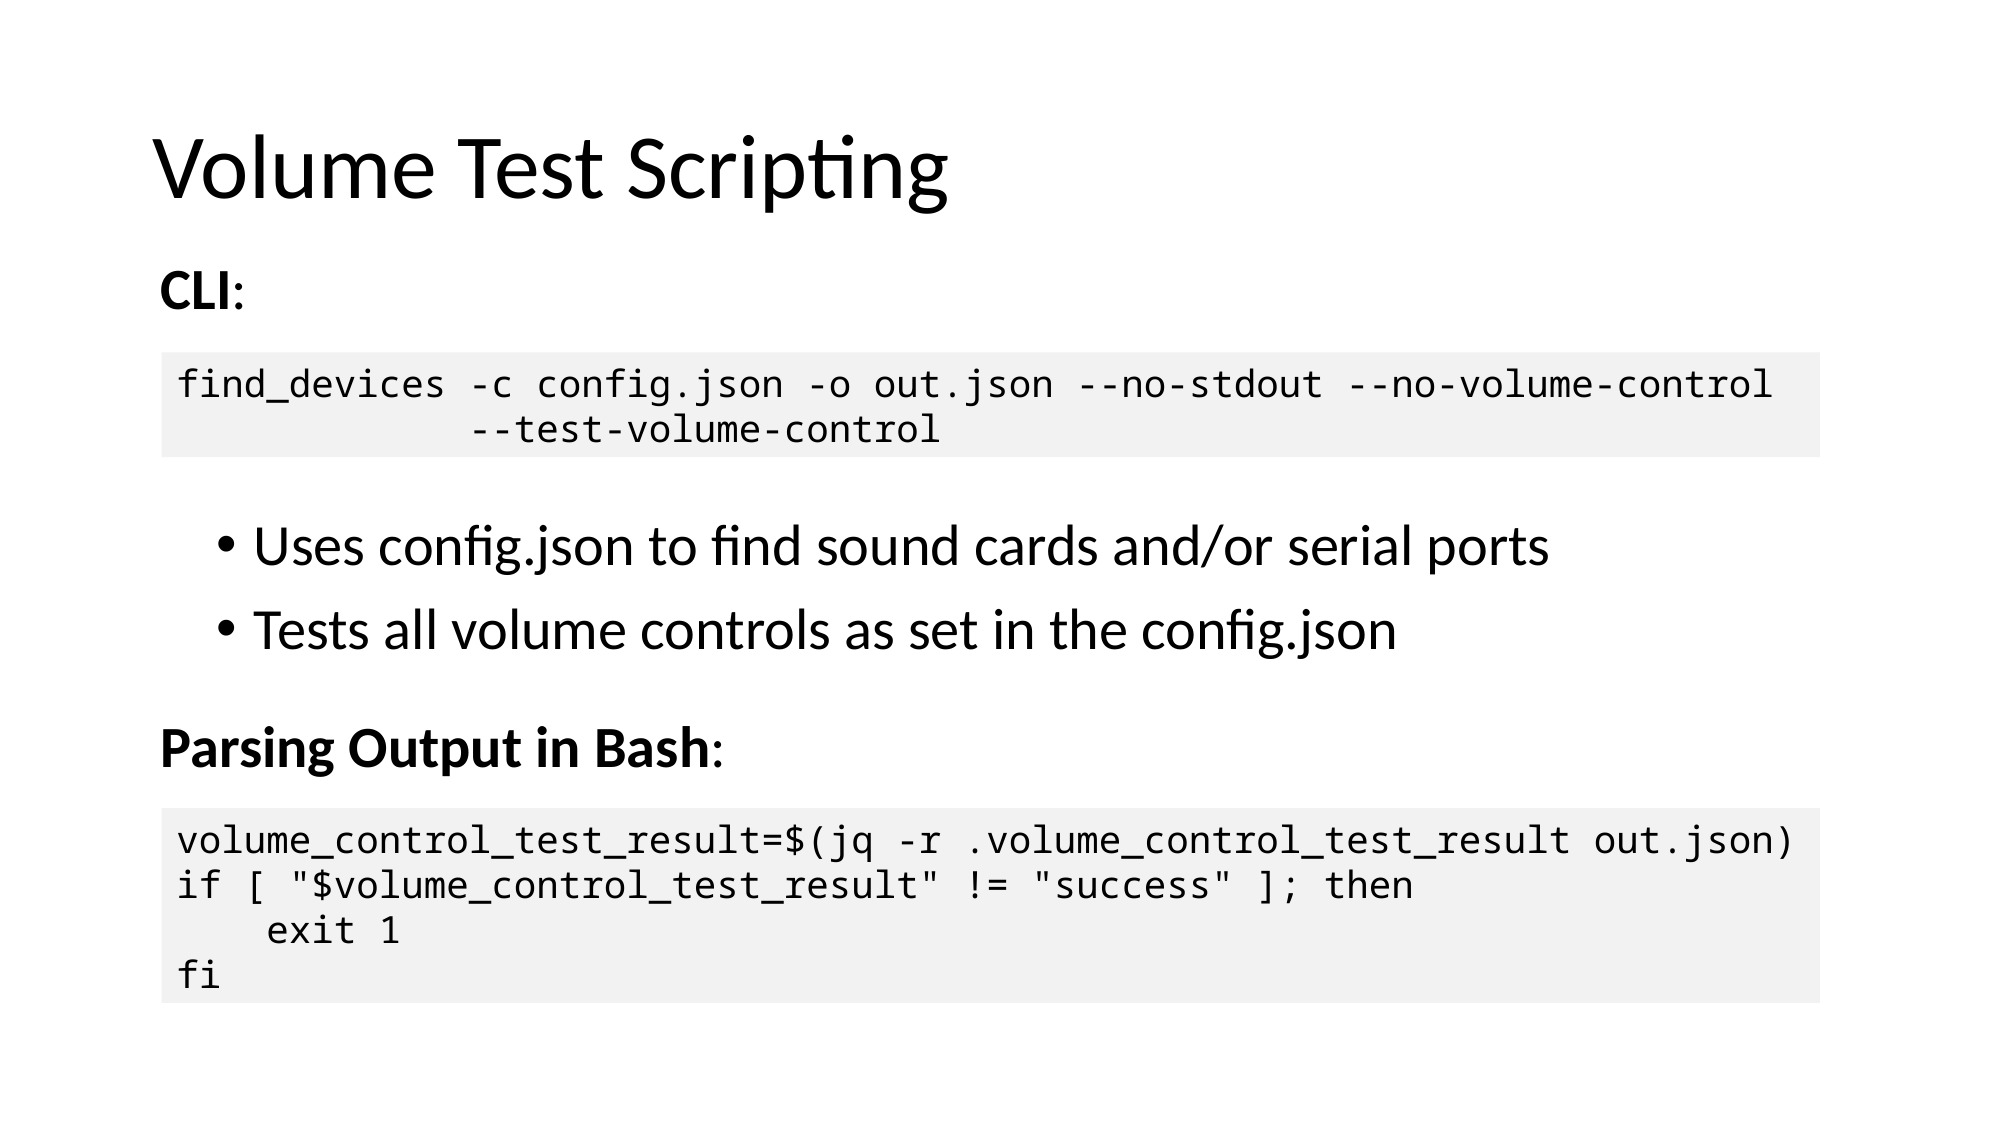

# Volume Test Scripting
CLI:
find_devices -c config.json -o out.json --no-stdout --no-volume-control
             --test-volume-control
Uses config.json to find sound cards and/or serial ports
Tests all volume controls as set in the config.json
Parsing Output in Bash:
volume_control_test_result=$(jq -r .volume_control_test_result out.json)
if [ "$volume_control_test_result" != "success" ]; then
    exit 1
fi